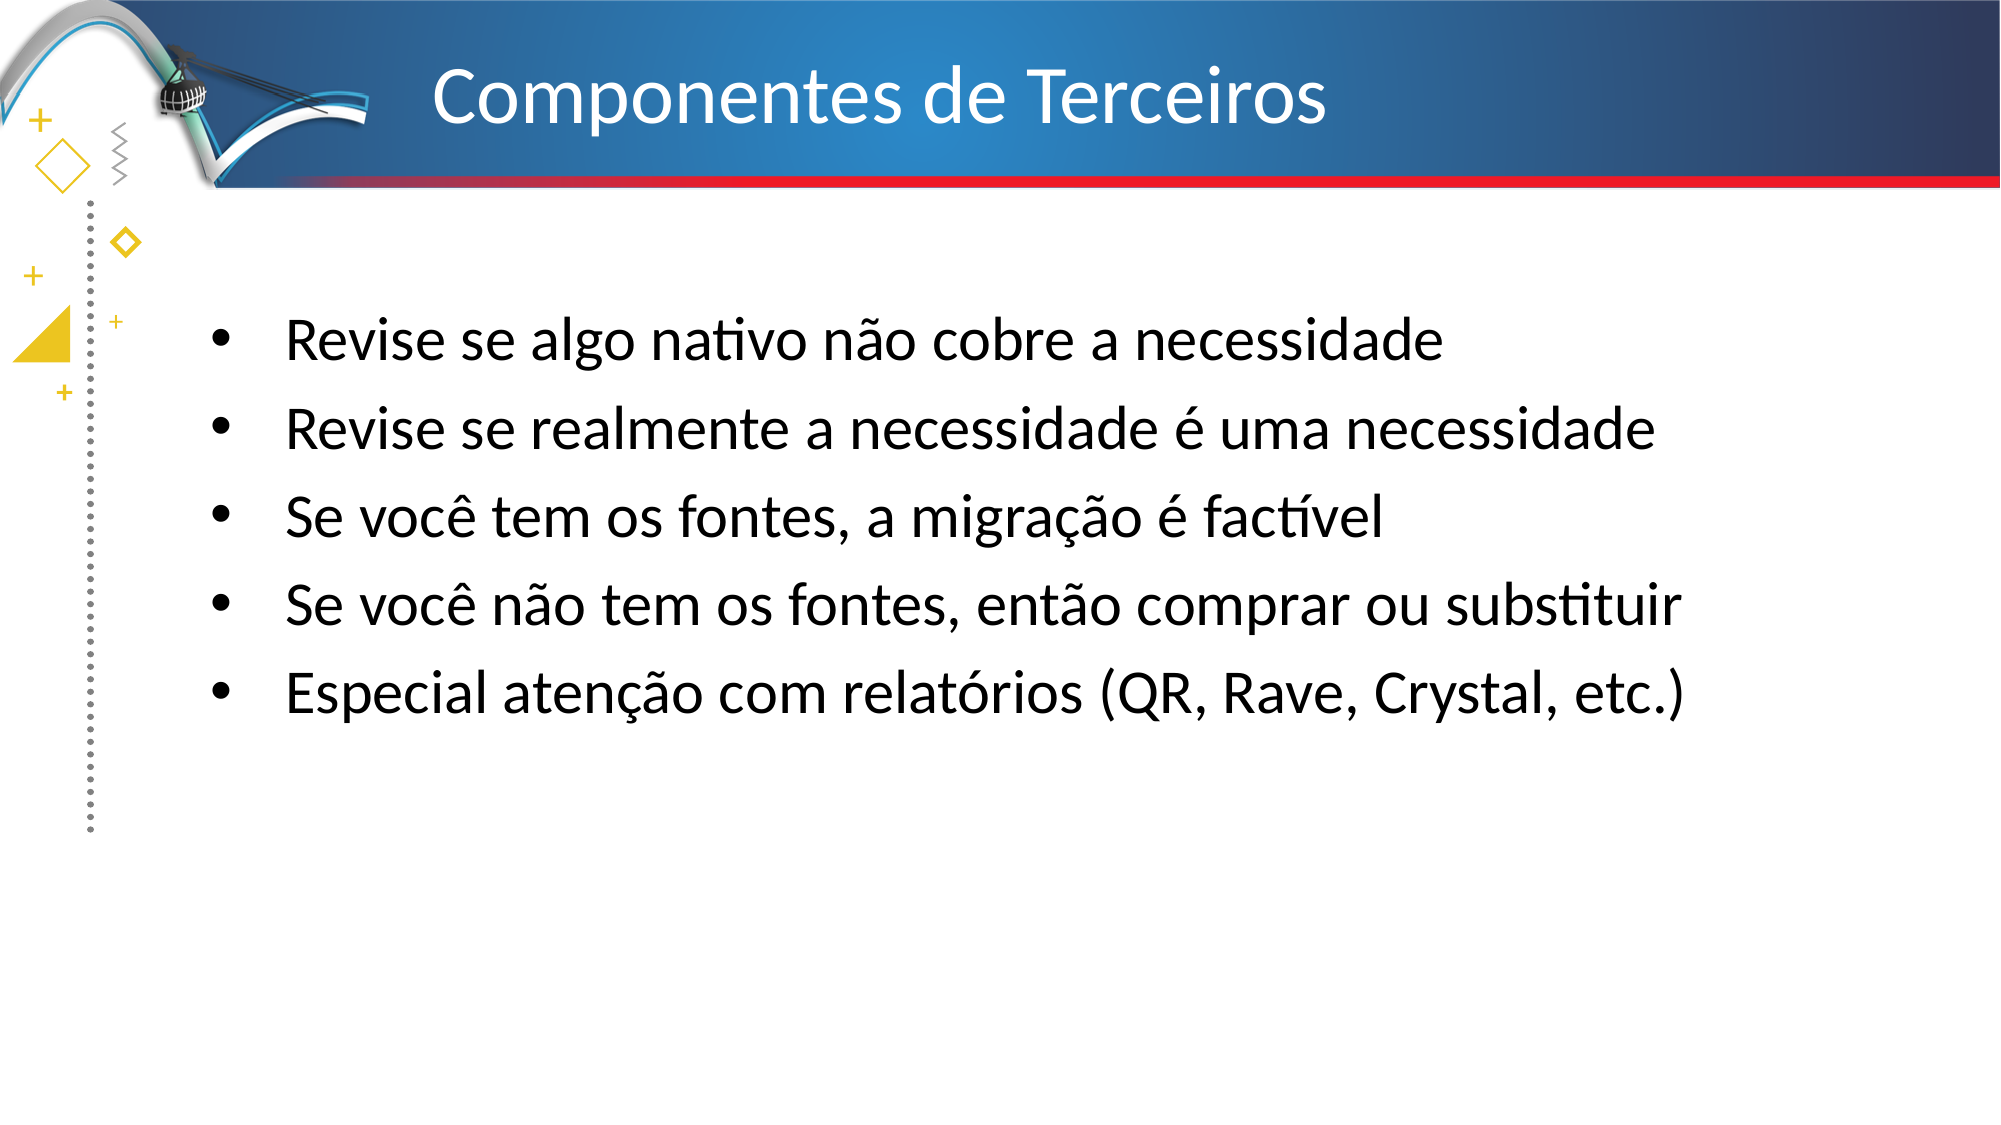

# Componentes de Terceiros
Revise se algo nativo não cobre a necessidade
Revise se realmente a necessidade é uma necessidade
Se você tem os fontes, a migração é factível
Se você não tem os fontes, então comprar ou substituir
Especial atenção com relatórios (QR, Rave, Crystal, etc.)